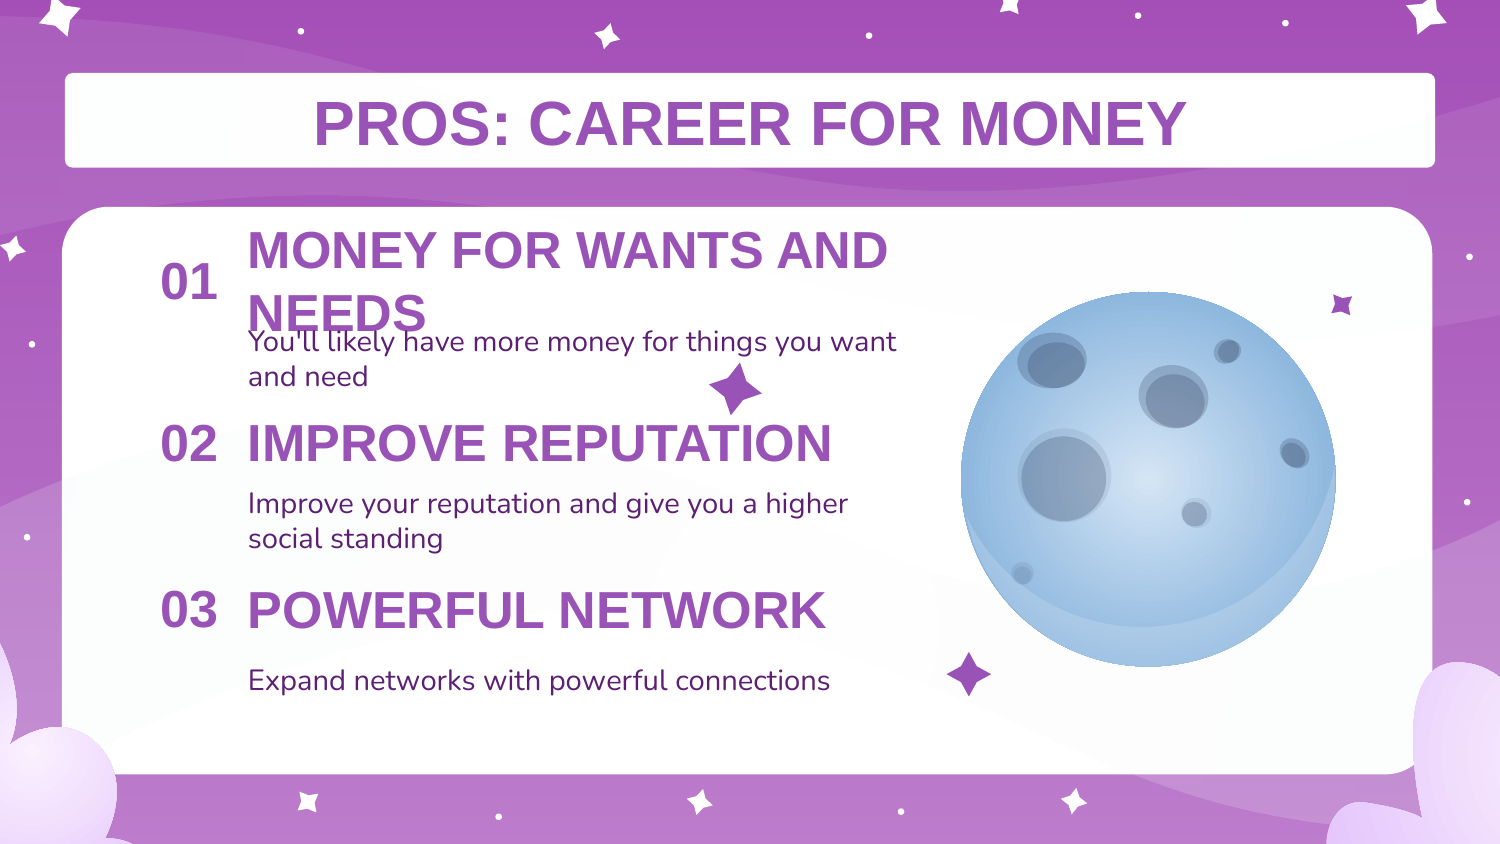

PROS: CAREER FOR MONEY
# MONEY FOR WANTS AND NEEDS
01

You'll likely have more money for things you want and need

02
IMPROVE REPUTATION
Improve your reputation and give you a higher social standing
03
POWERFUL NETWORK

Expand networks with powerful connections